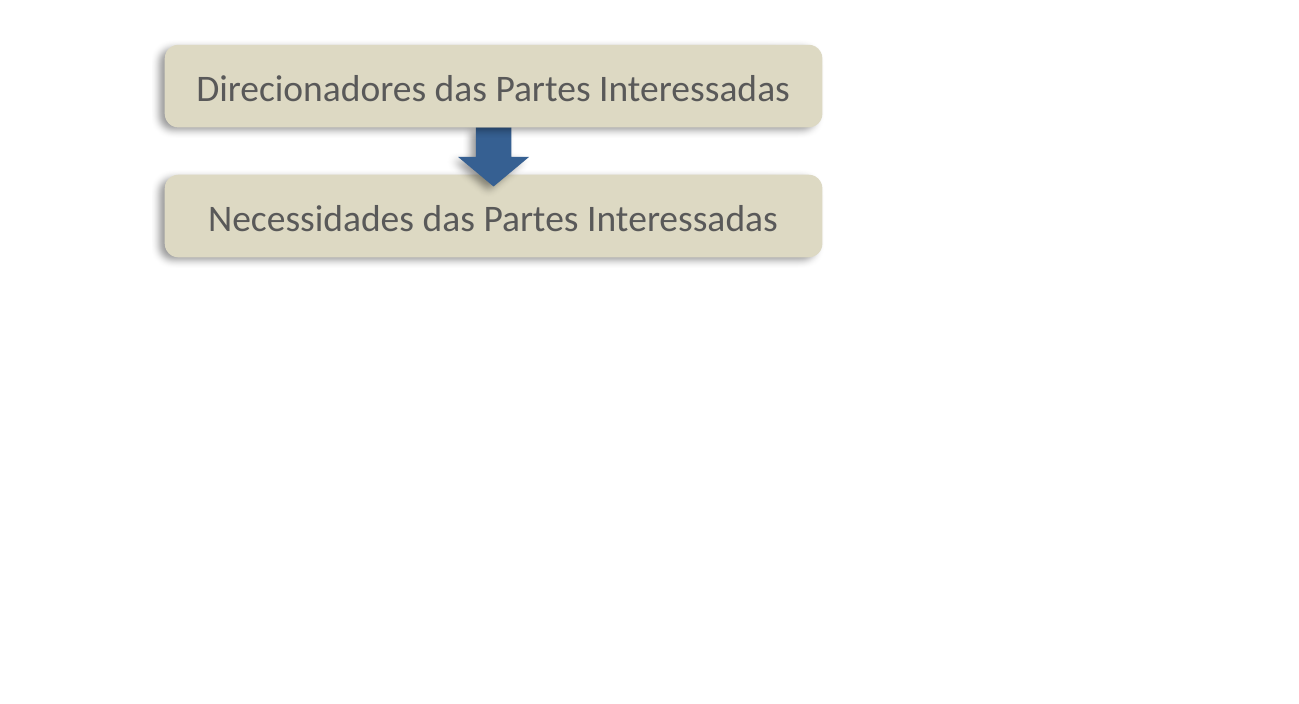

Direcionadores das Partes Interessadas

Necessidades das Partes Interessadas